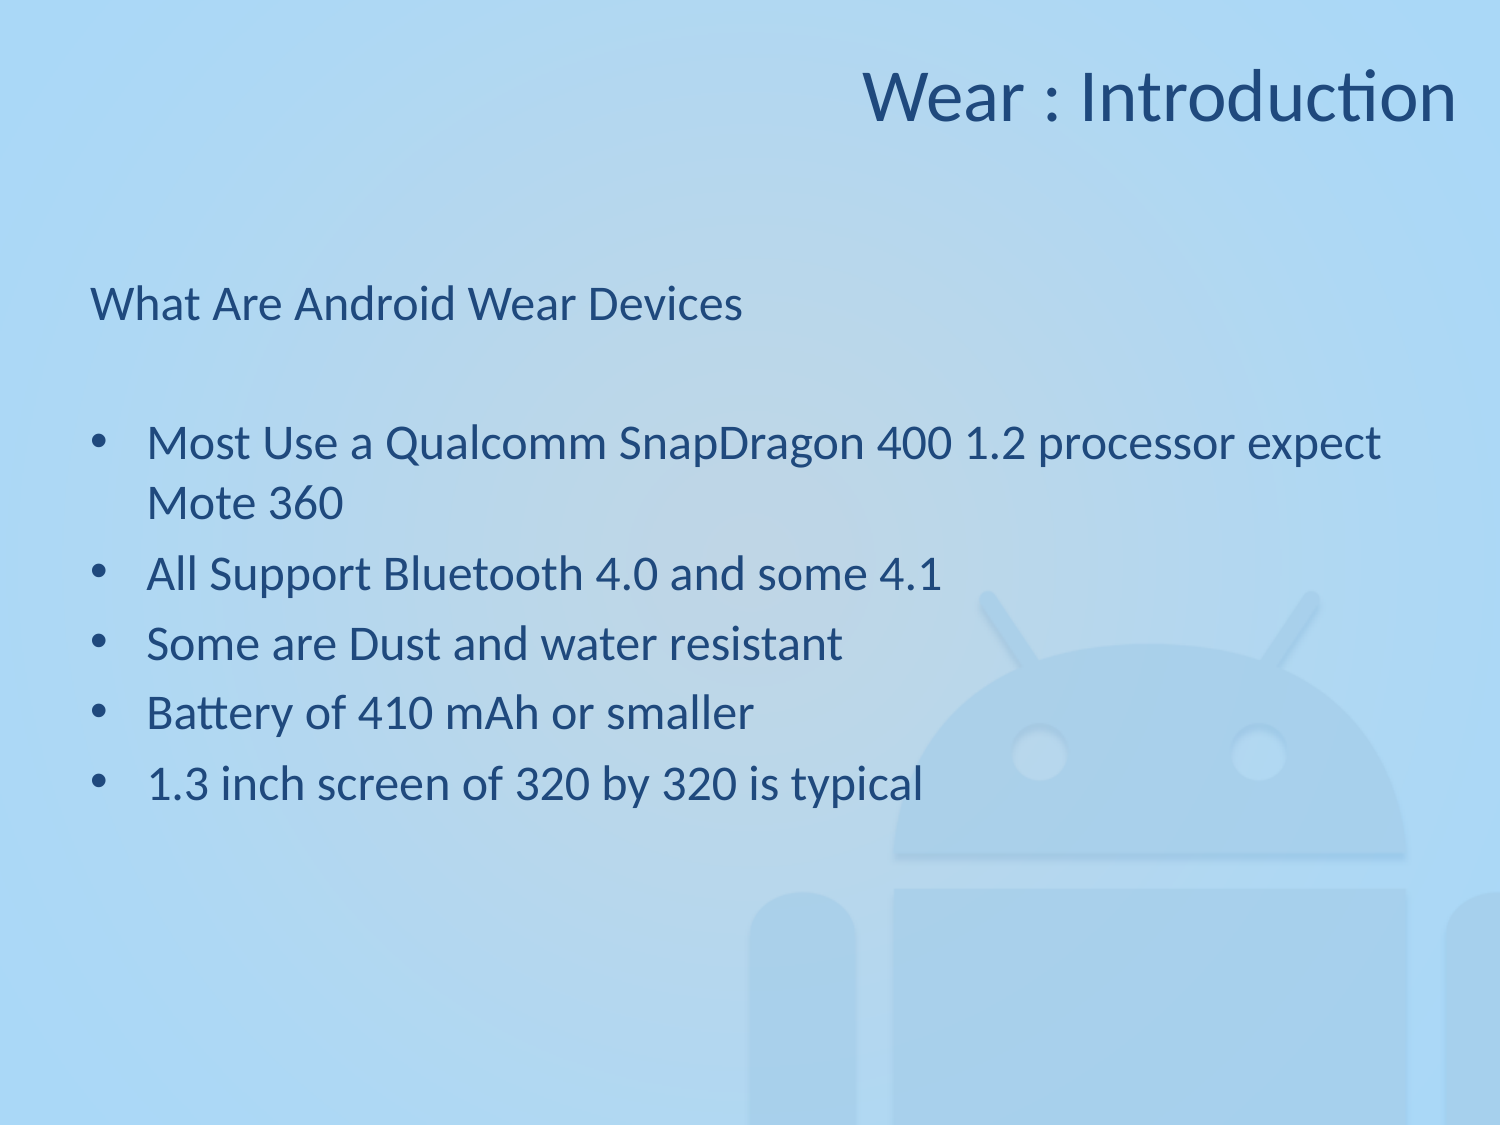

Wear : Introduction
What Are Android Wear Devices

Most Use a Qualcomm SnapDragon 400 1.2 processor expect Mote 360
All Support Bluetooth 4.0 and some 4.1
Some are Dust and water resistant
Battery of 410 mAh or smaller
1.3 inch screen of 320 by 320 is typical